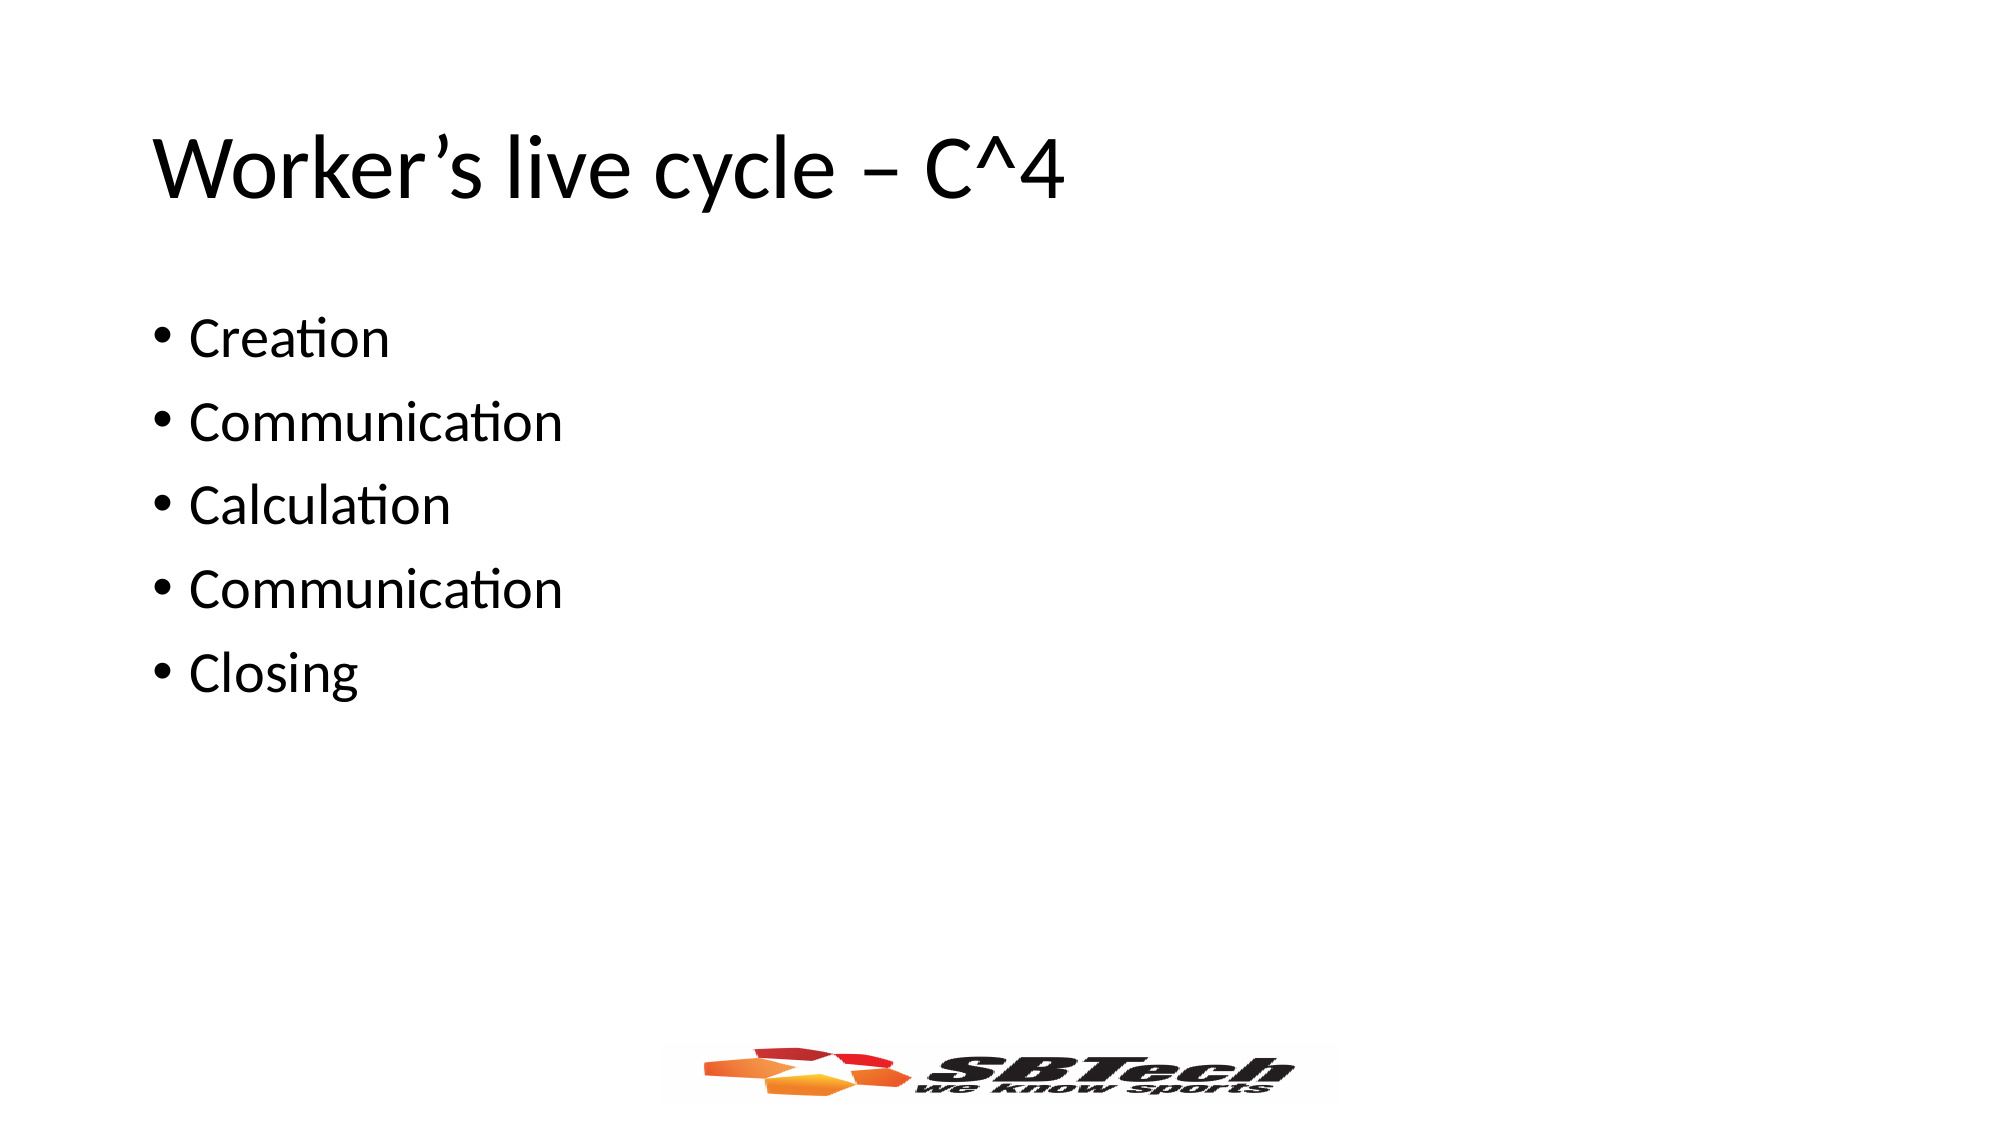

# Worker’s live cycle – C^4
Creation
Communication
Calculation
Communication
Closing